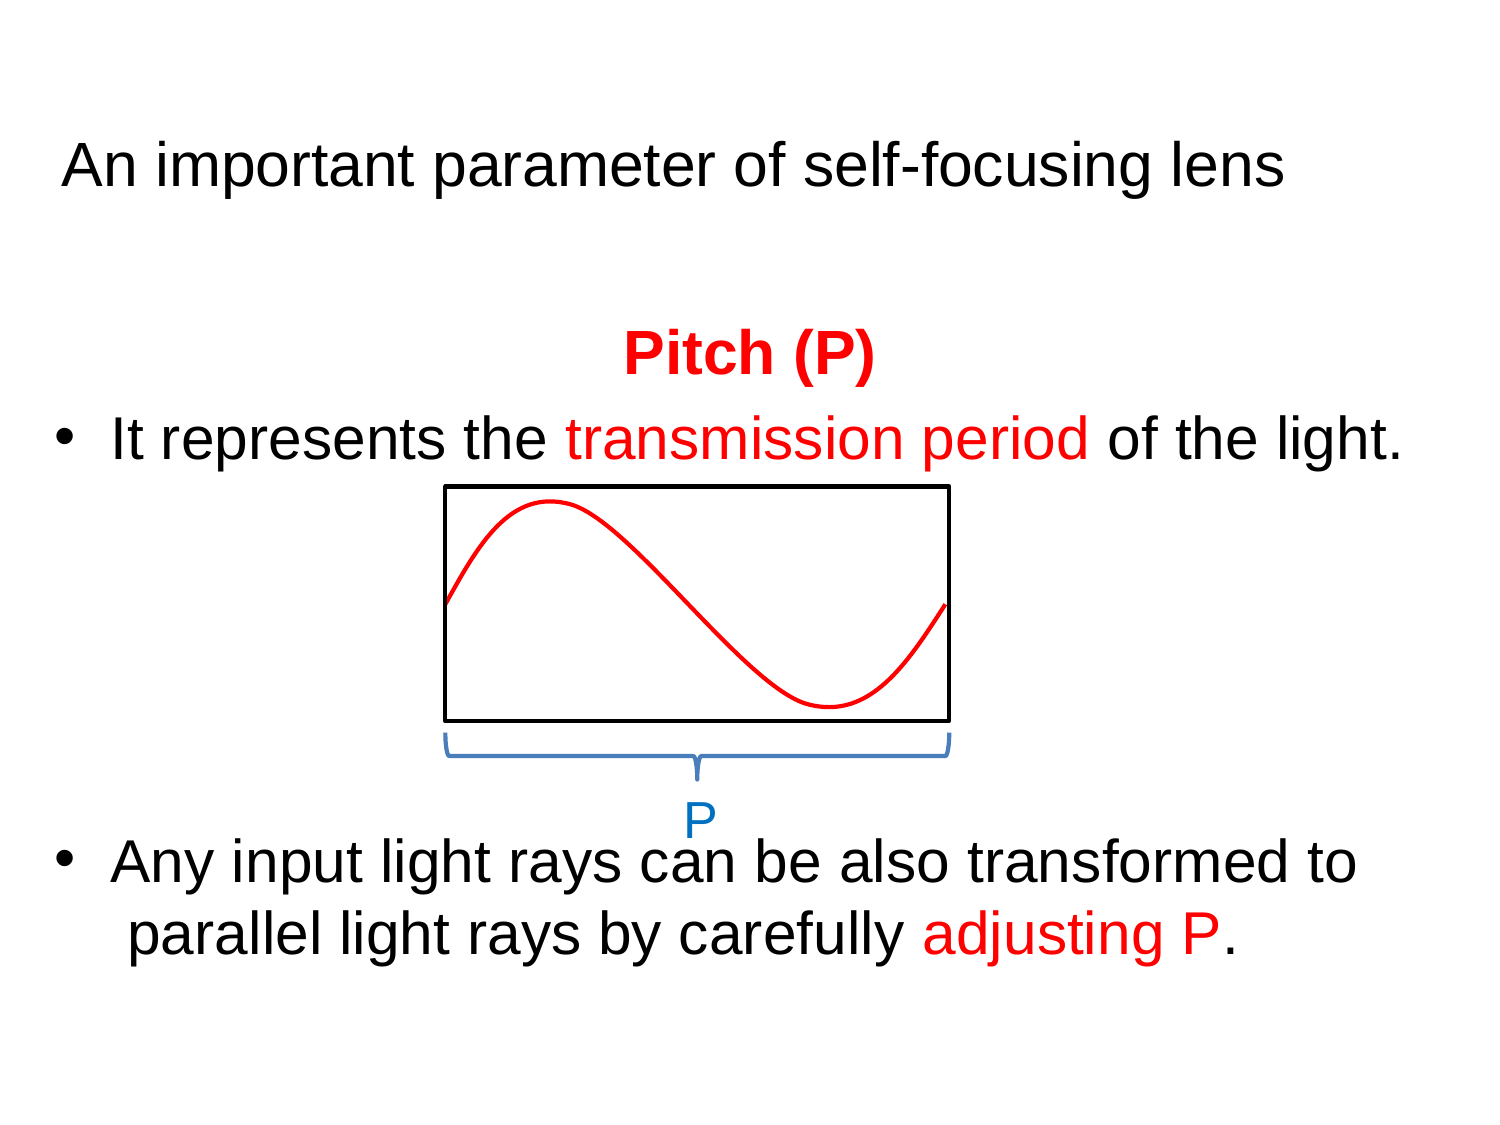

An important parameter of self-focusing lens
Pitch (P)
It represents the transmission period of the light.

Any input light rays can be also transformed to       parallel light rays by carefully adjusting P.

P